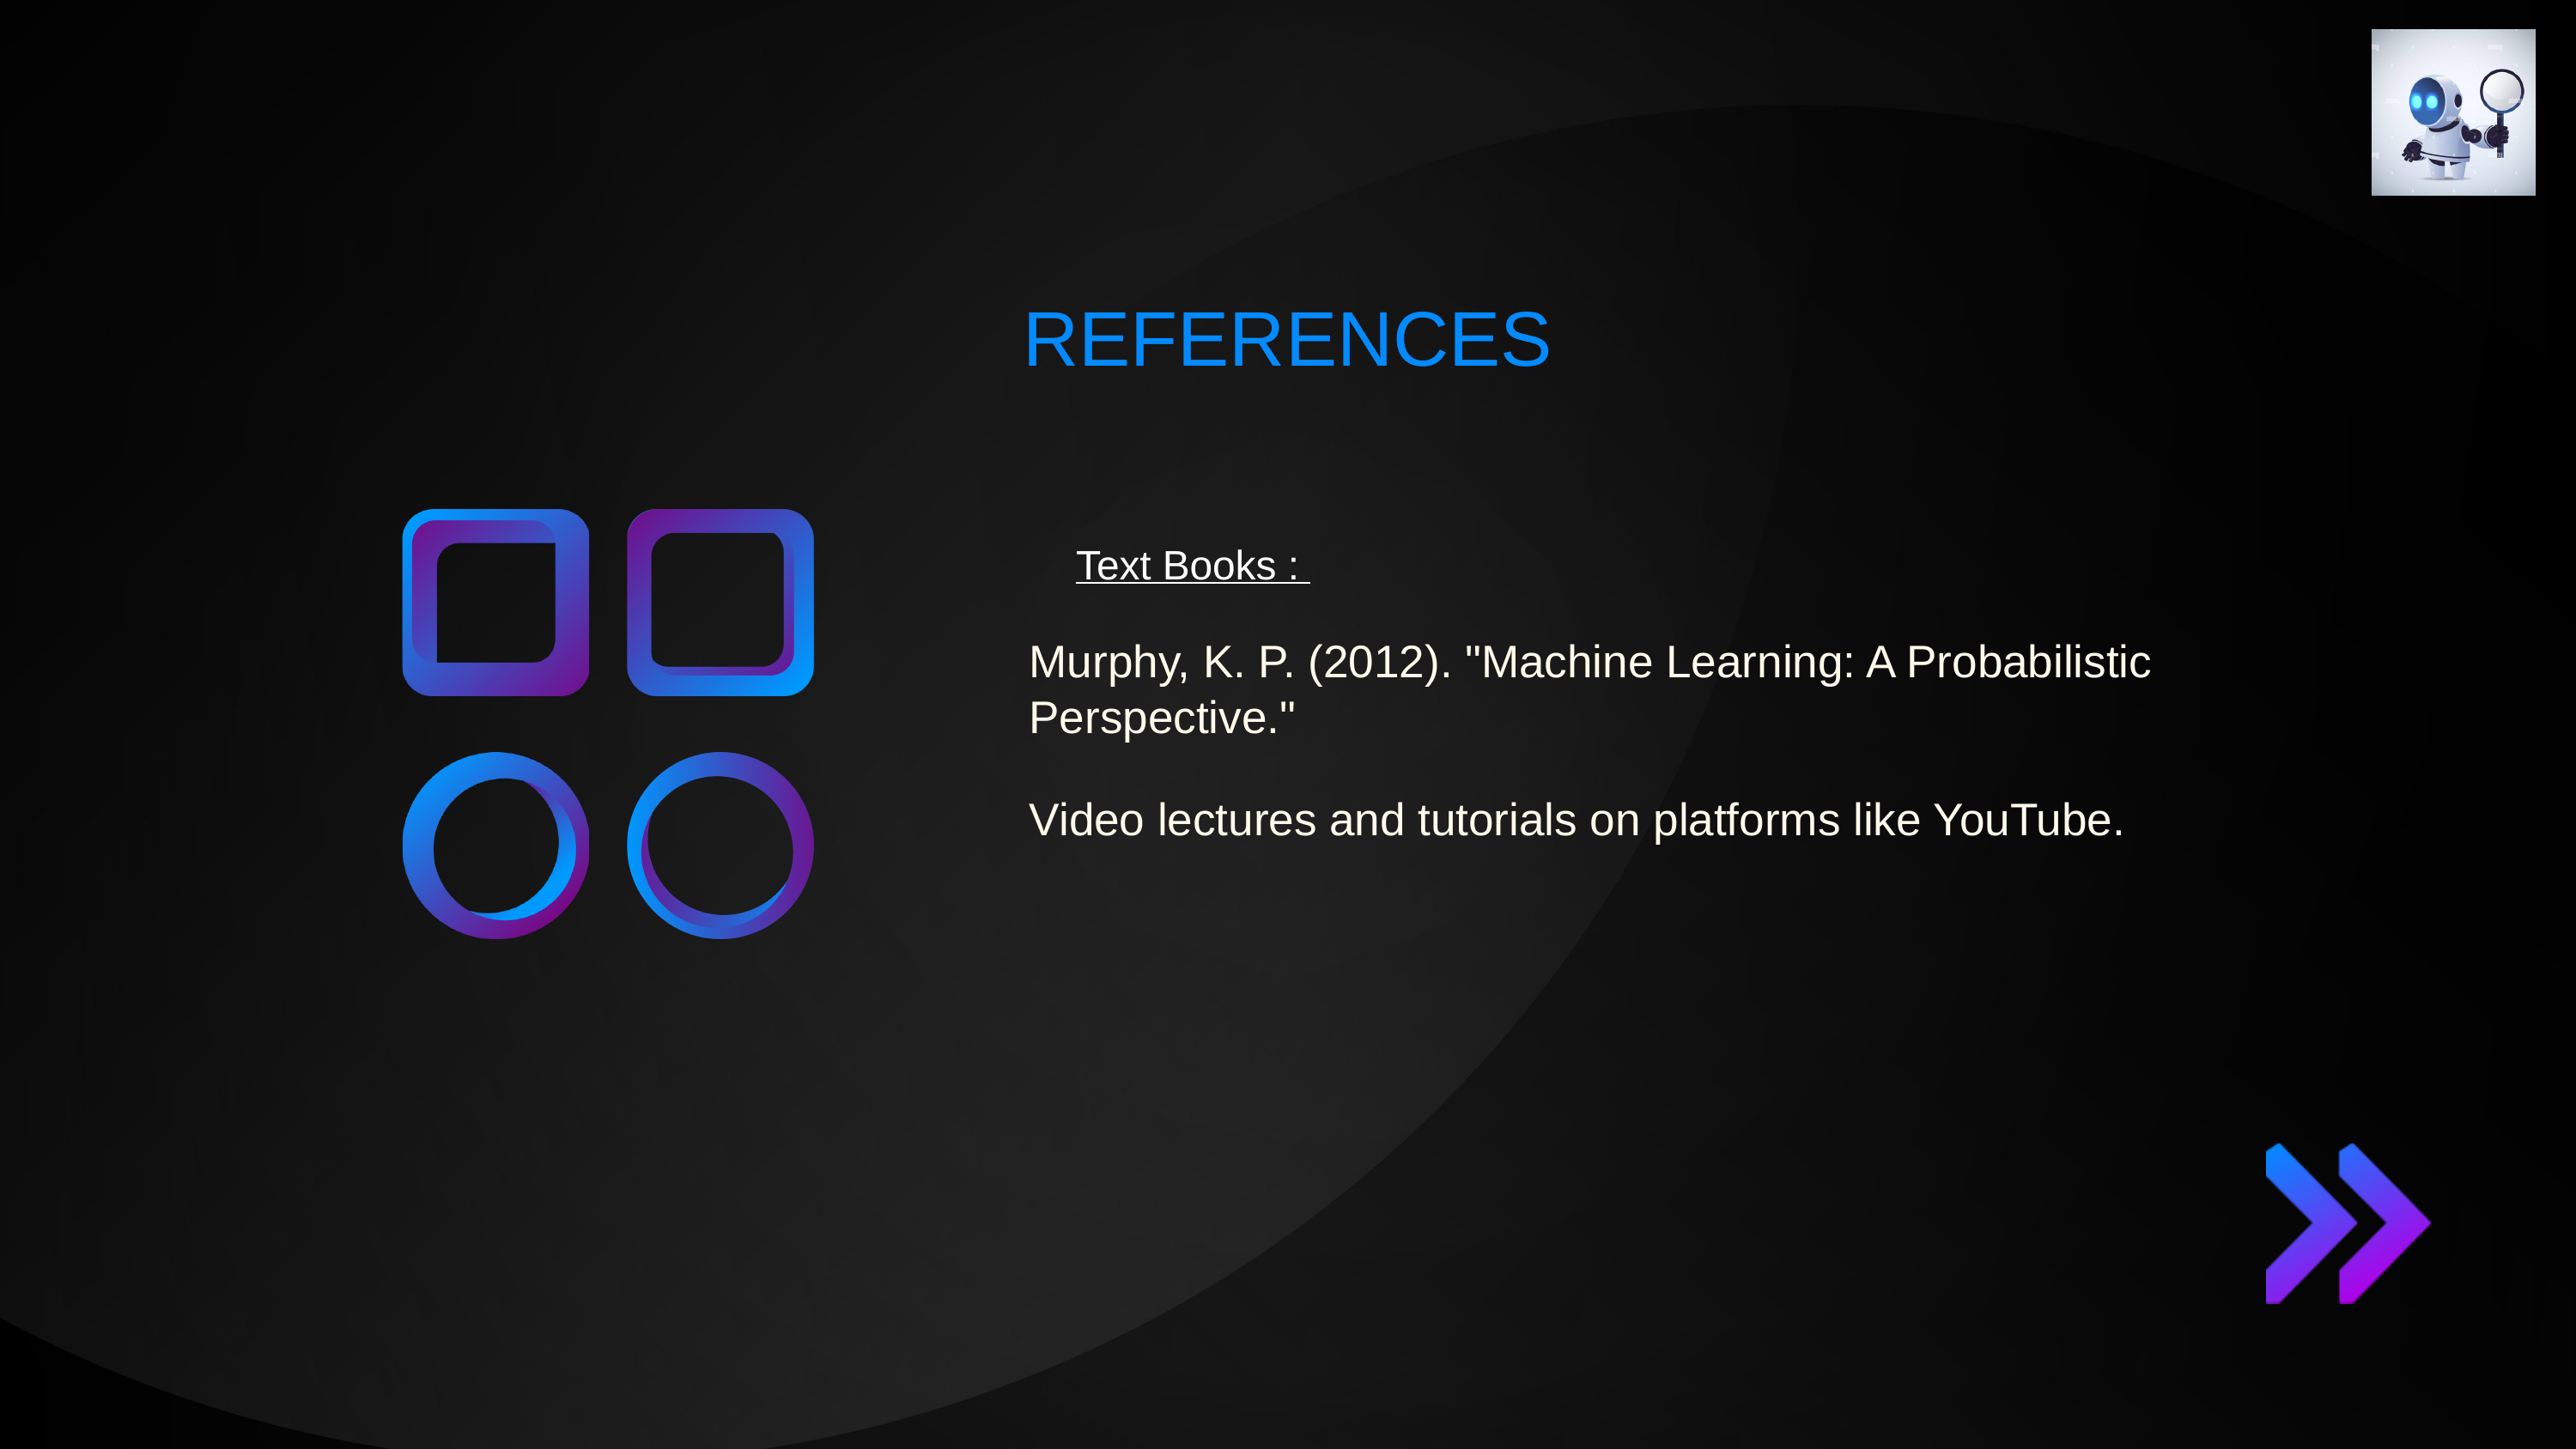

REFERENCES

Text Books :
Murphy, K. P. (2012). "Machine Learning: A Probabilistic Perspective."
Video lectures and tutorials on platforms like YouTube.